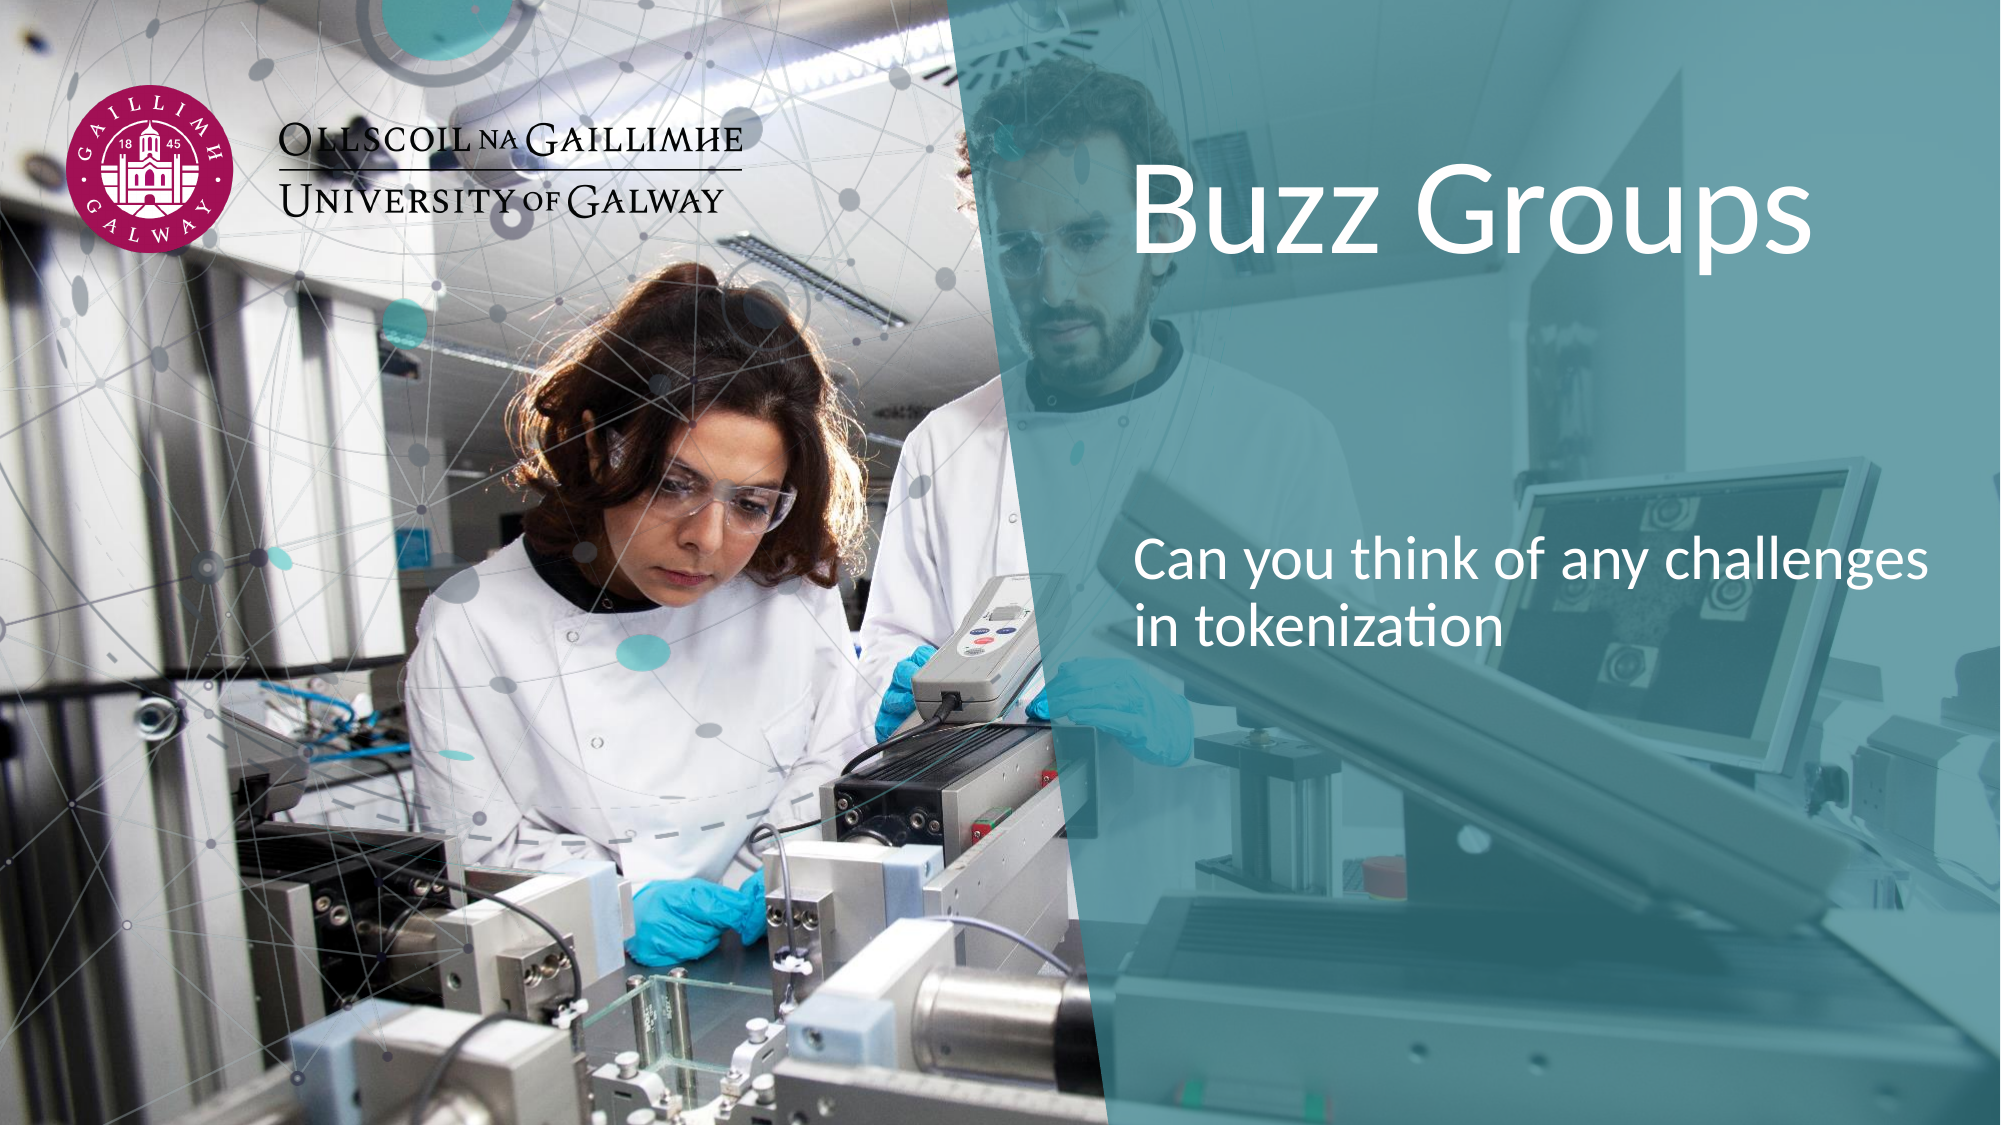

# Buzz Groups
Can you think of any challenges in tokenization